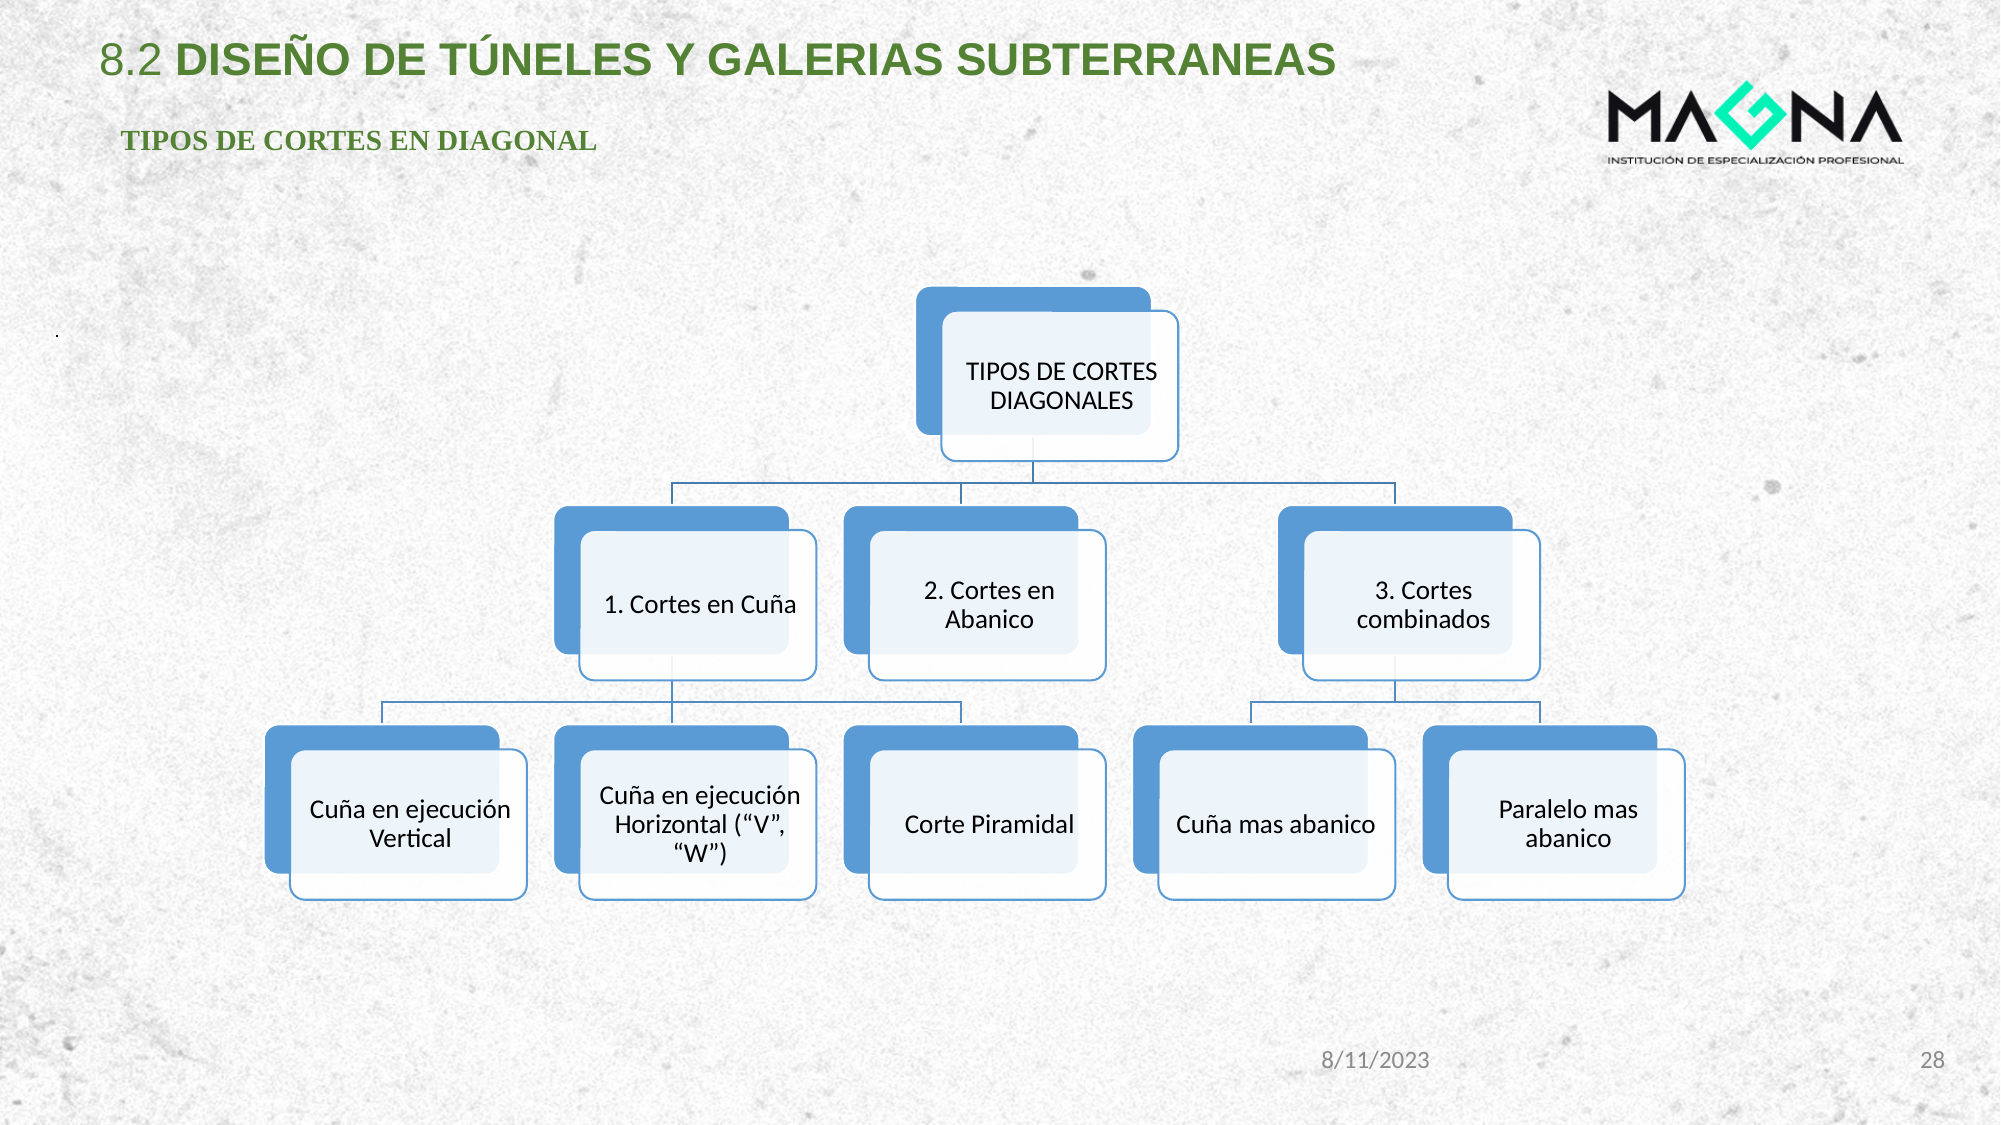

8.2 DISEÑO DE TÚNELES Y GALERIAS SUBTERRANEAS
TIPOS DE CORTES EN DIAGONAL
TIPOS DE CORTES DIAGONALES
1. Cortes en Cuña
Cuña en ejecución Vertical
Cuña en ejecución Horizontal (“V”, “W”)
Corte Piramidal
2. Cortes en Abanico
3. Cortes combinados
Cuña mas abanico
Paralelo mas abanico

8/11/2023
28